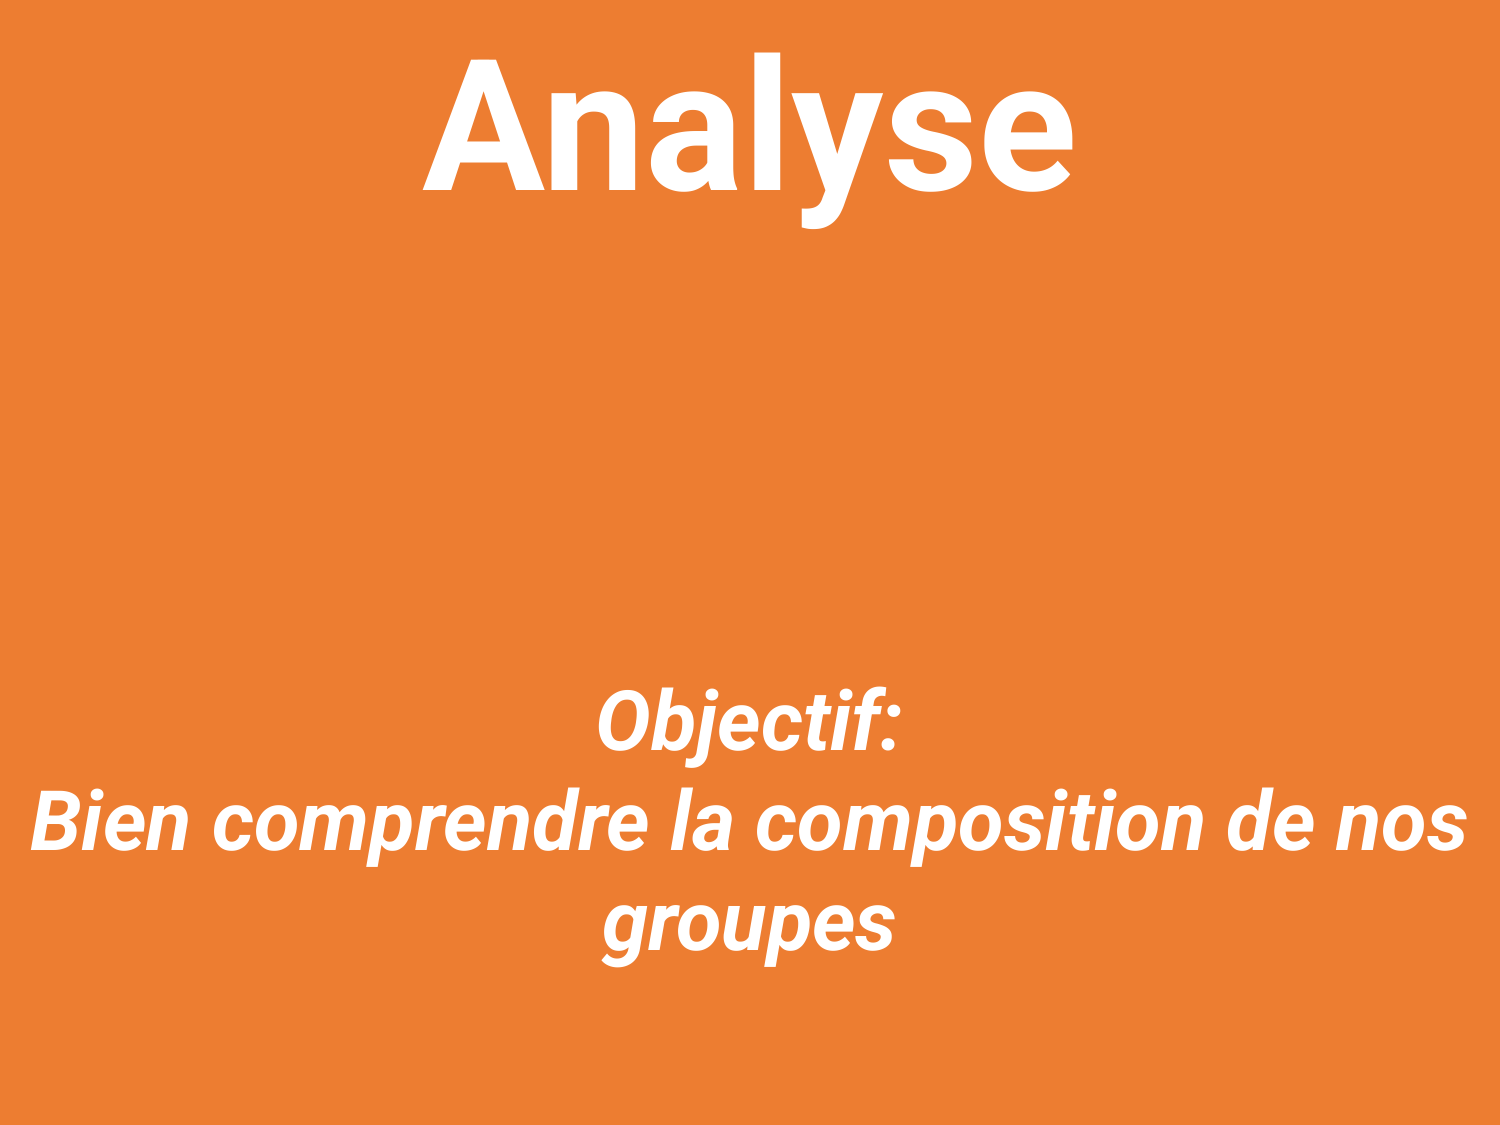

Analyse

Objectif:
Bien comprendre la composition de nos groupes